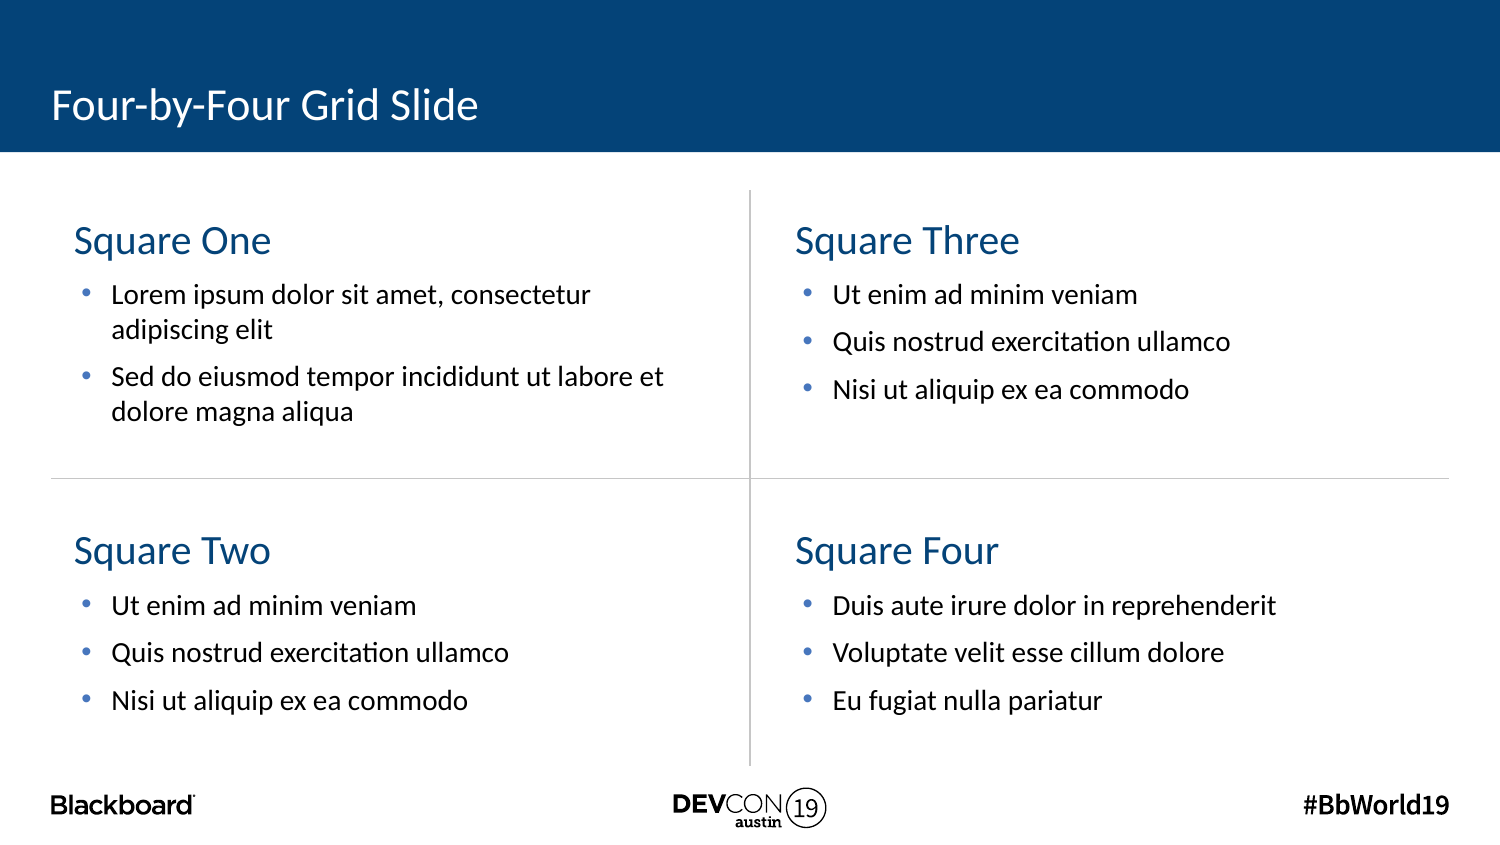

# Four-by-Four Grid Slide
Square One
Lorem ipsum dolor sit amet, consectetur
adipiscing elit
Sed do eiusmod tempor incididunt ut labore et dolore magna aliqua
Square Three
Ut enim ad minim veniam
Quis nostrud exercitation ullamco
Nisi ut aliquip ex ea commodo
Square Two
Ut enim ad minim veniam
Quis nostrud exercitation ullamco
Nisi ut aliquip ex ea commodo
Square Four
Duis aute irure dolor in reprehenderit
Voluptate velit esse cillum dolore
Eu fugiat nulla pariatur